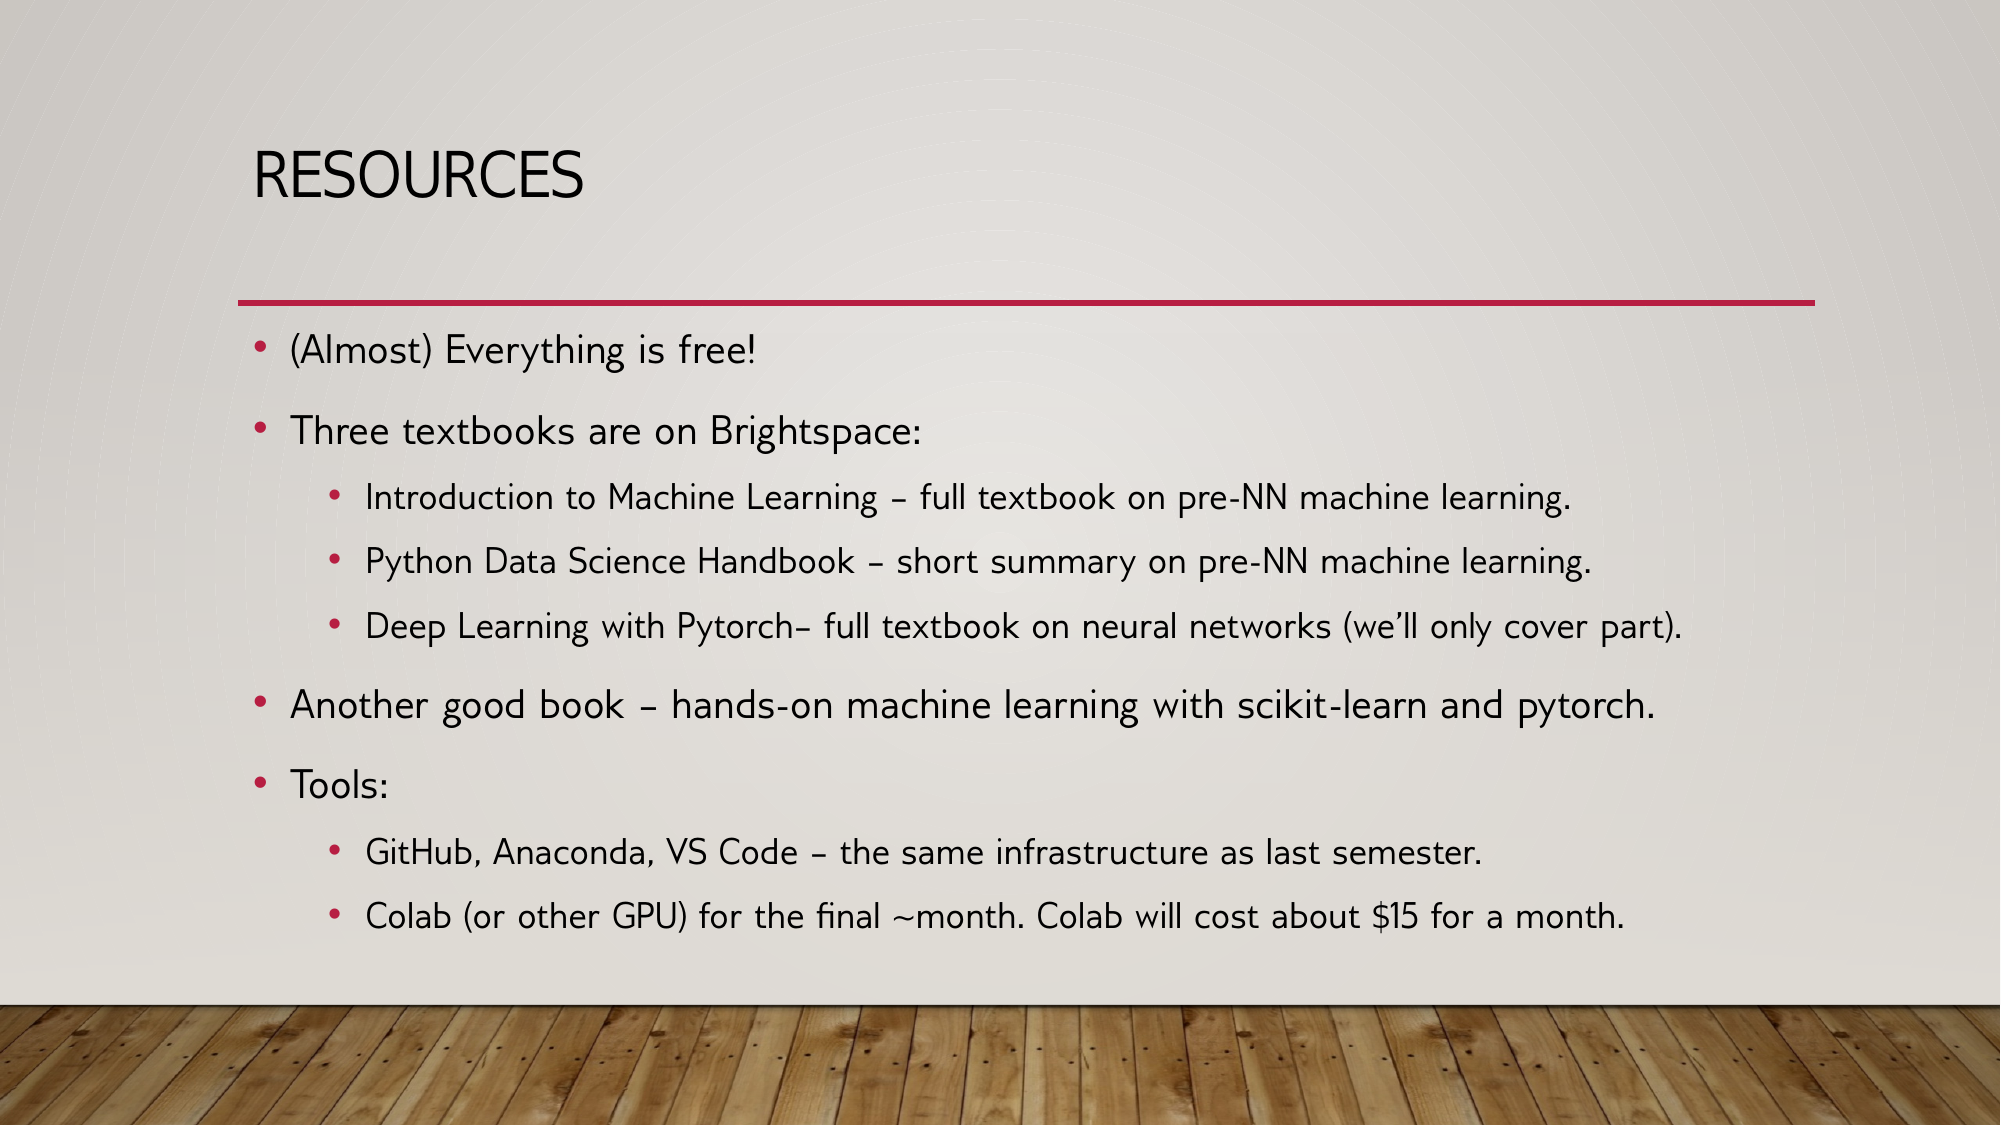

# Resources
(Almost) Everything is free!
Three textbooks are on Brightspace:
Introduction to Machine Learning – full textbook on pre-NN machine learning.
Python Data Science Handbook – short summary on pre-NN machine learning.
Deep Learning with Pytorch– full textbook on neural networks (we’ll only cover part).
Another good book – hands-on machine learning with scikit-learn and pytorch.
Tools:
GitHub, Anaconda, VS Code – the same infrastructure as last semester.
Colab (or other GPU) for the final ~month. Colab will cost about $15 for a month.